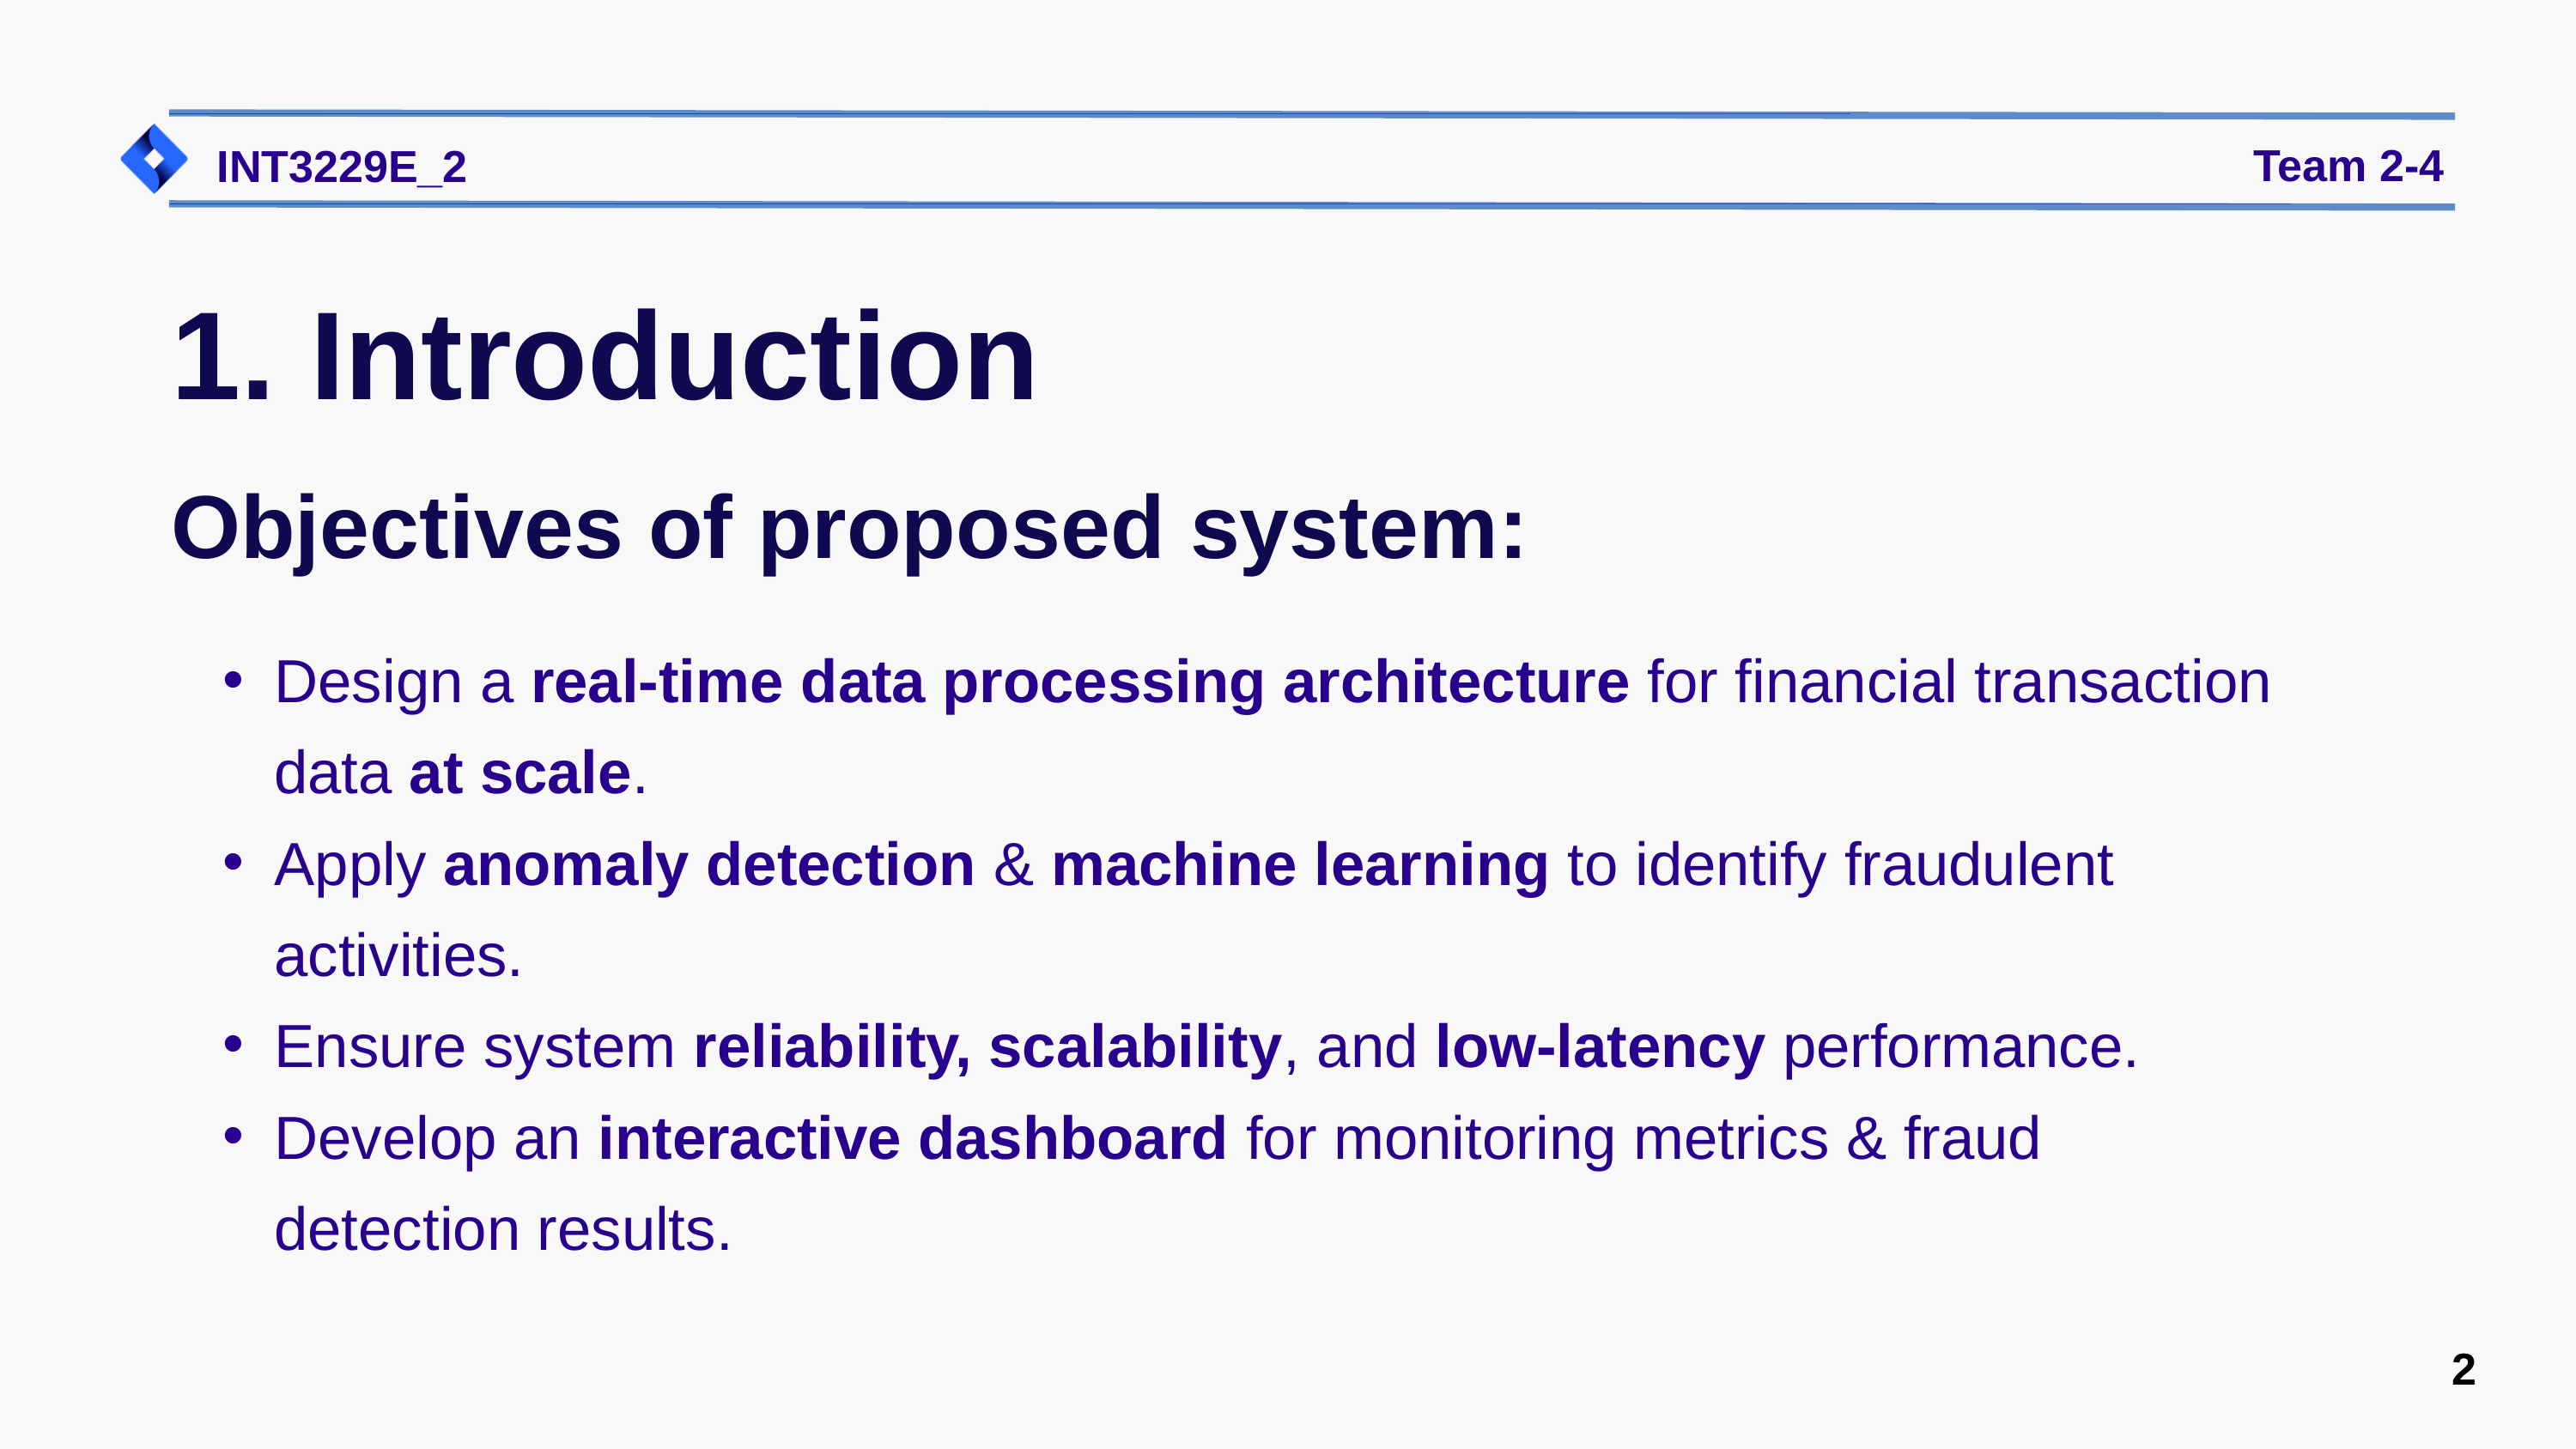

Team 2-4
INT3229E_2

1. Introduction
Objectives of proposed system:
Design a real-time data processing architecture for financial transaction data at scale.
Apply anomaly detection & machine learning to identify fraudulent activities.
Ensure system reliability, scalability, and low-latency performance.
Develop an interactive dashboard for monitoring metrics & fraud detection results.
2